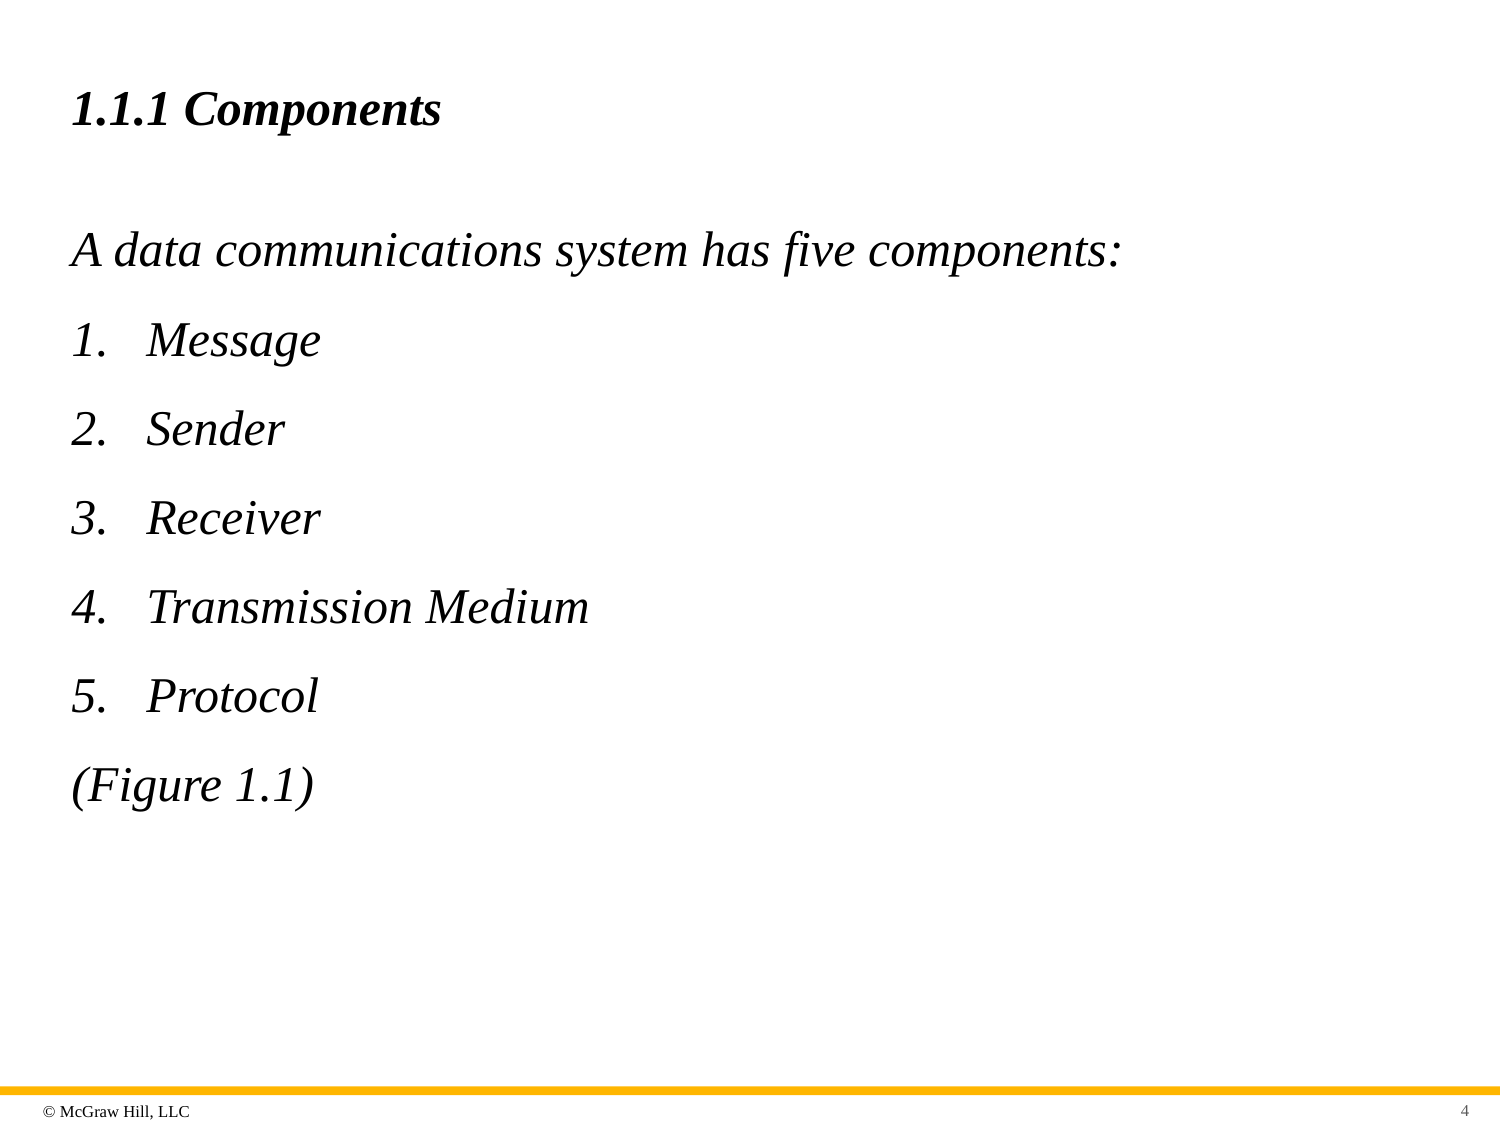

# 1.1.1 Components
A data communications system has five components:
Message
Sender
Receiver
Transmission Medium
Protocol
(Figure 1.1)
4